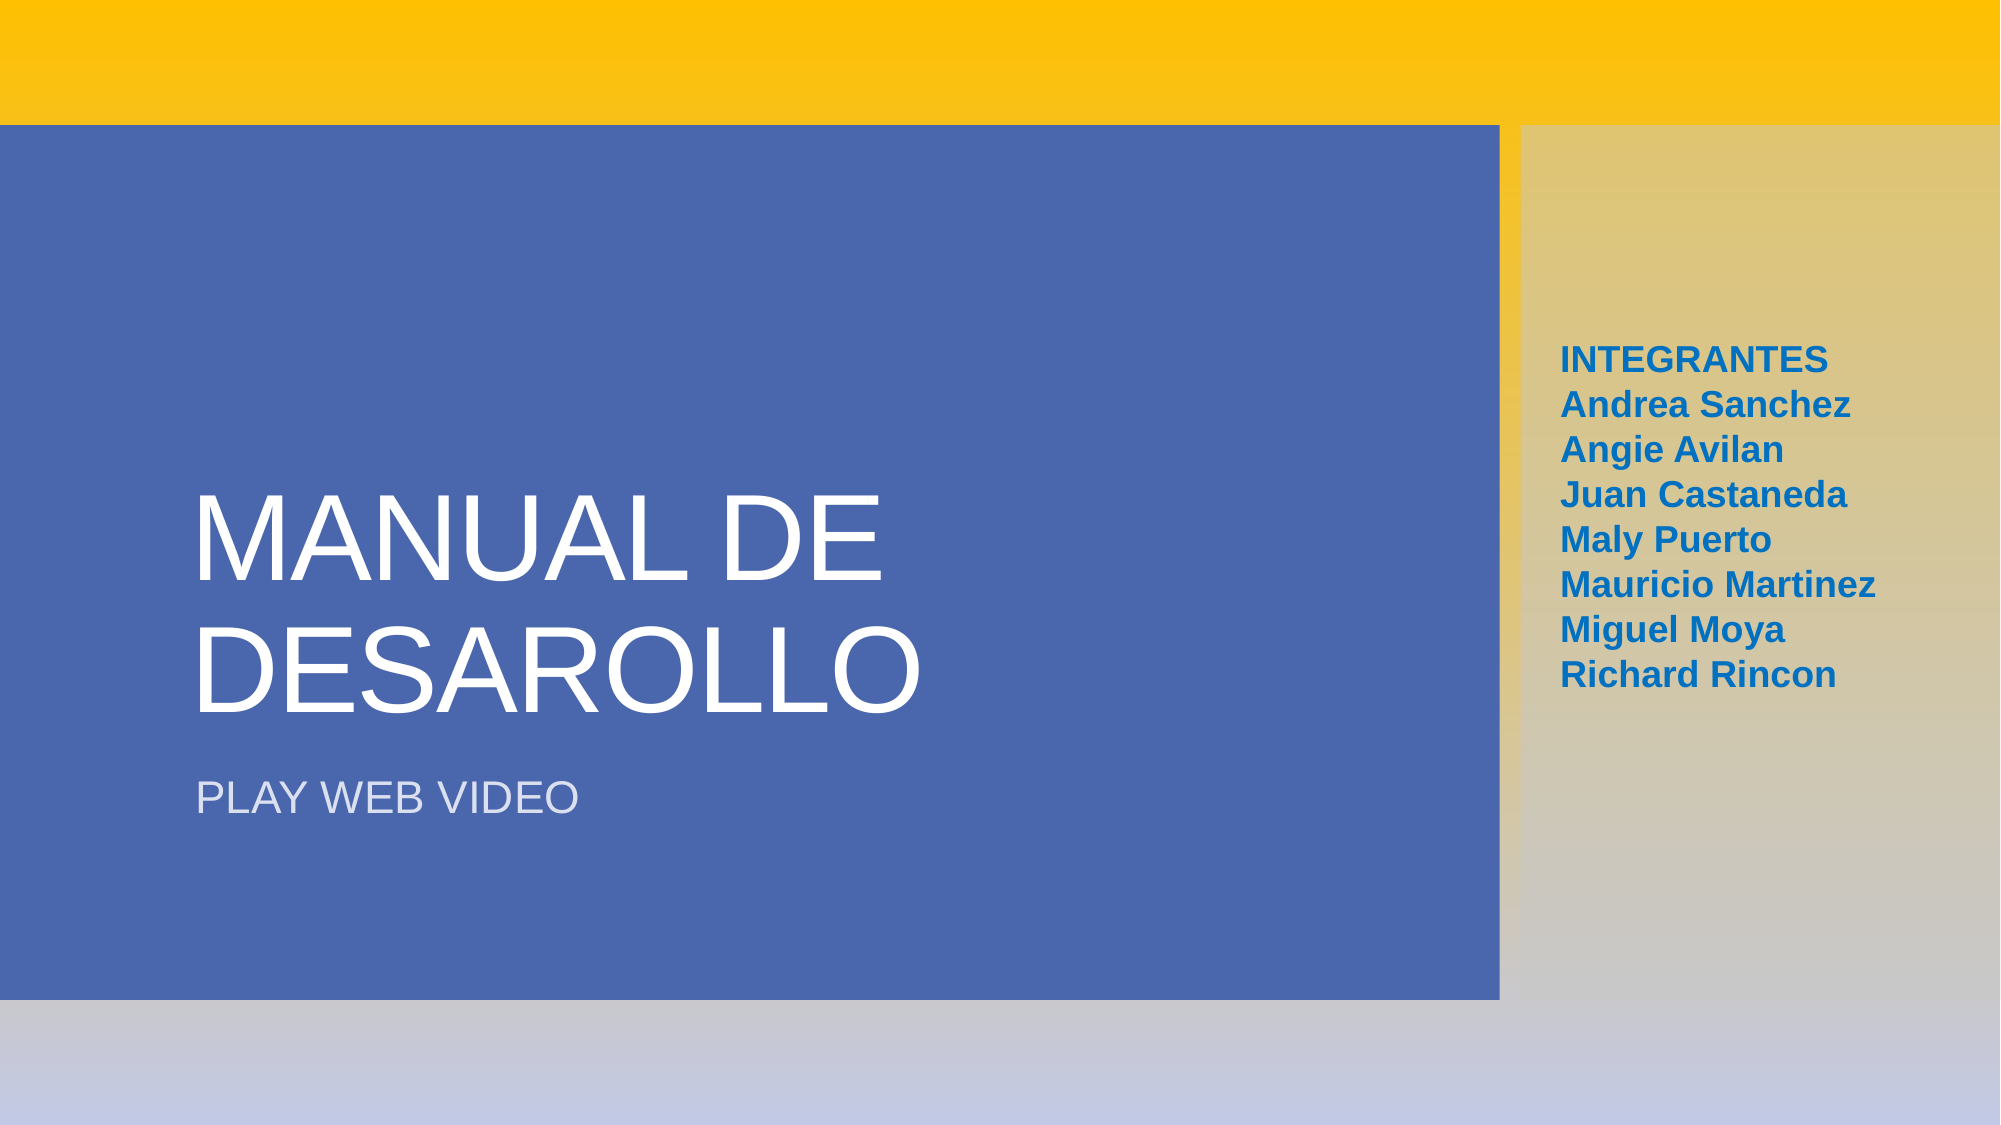

# MANUAL DE DESAROLLO
INTEGRANTES
Andrea Sanchez
Angie Avilan
Juan Castaneda
Maly Puerto
Mauricio Martinez
Miguel Moya
Richard Rincon

PLAY WEB VIDEO